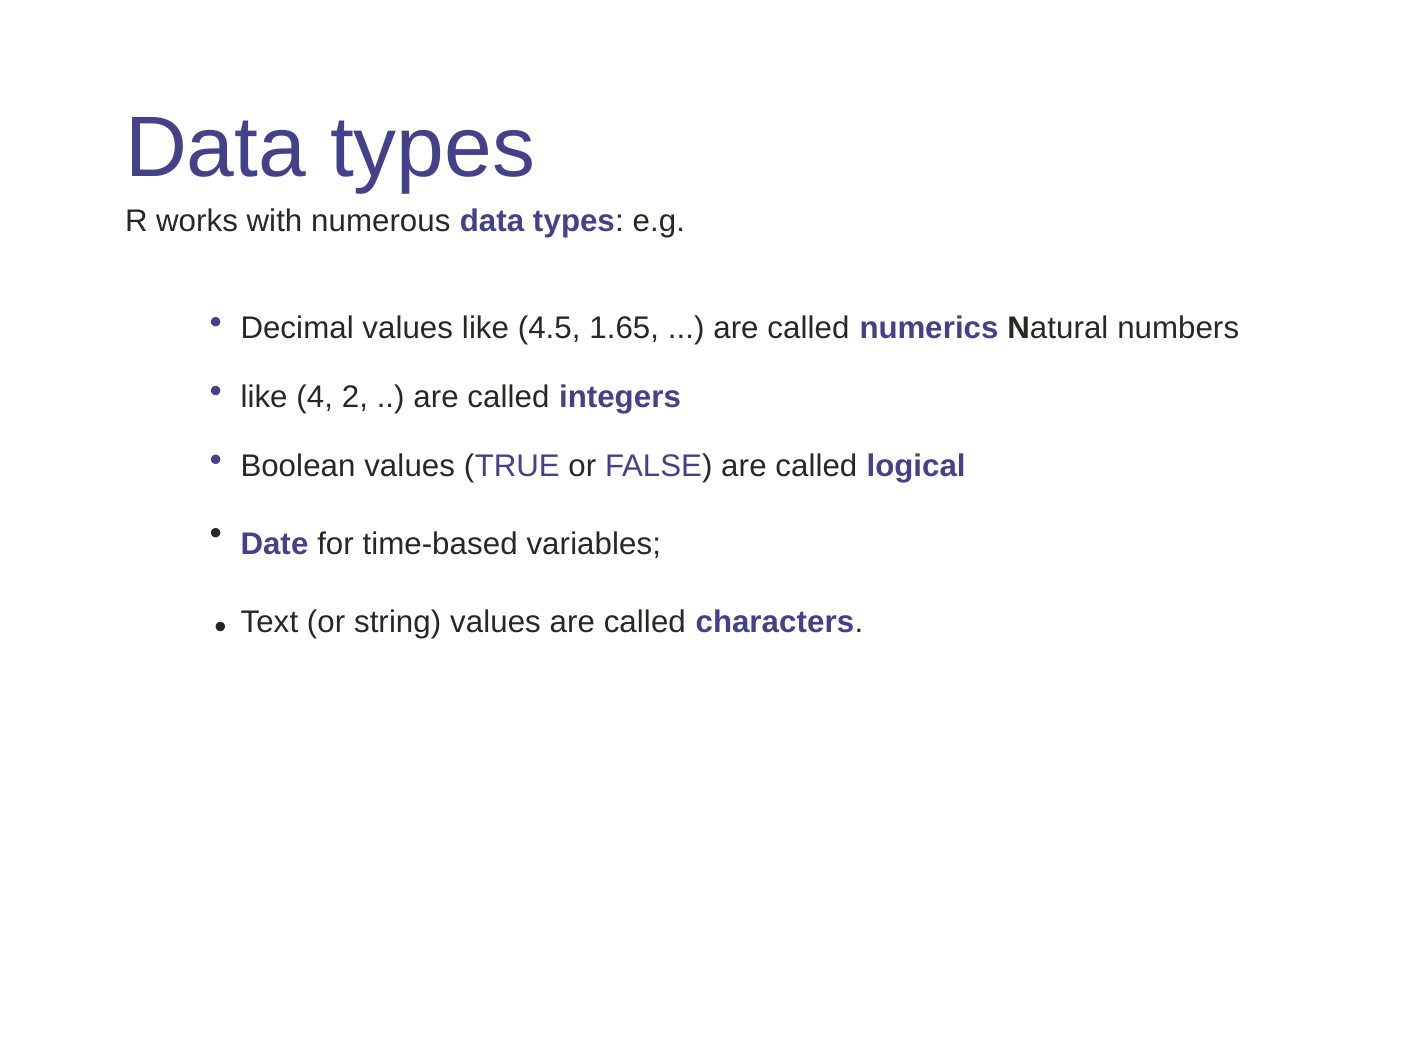

Data types
R works with numerous data types: e.g.
Decimal values like (4.5, 1.65, ...) are called numerics Natural numbers like (4, 2, ..) are called integers
Boolean values (TRUE or FALSE) are called logical
Date for time-based variables;
Text (or string) values are called characters.